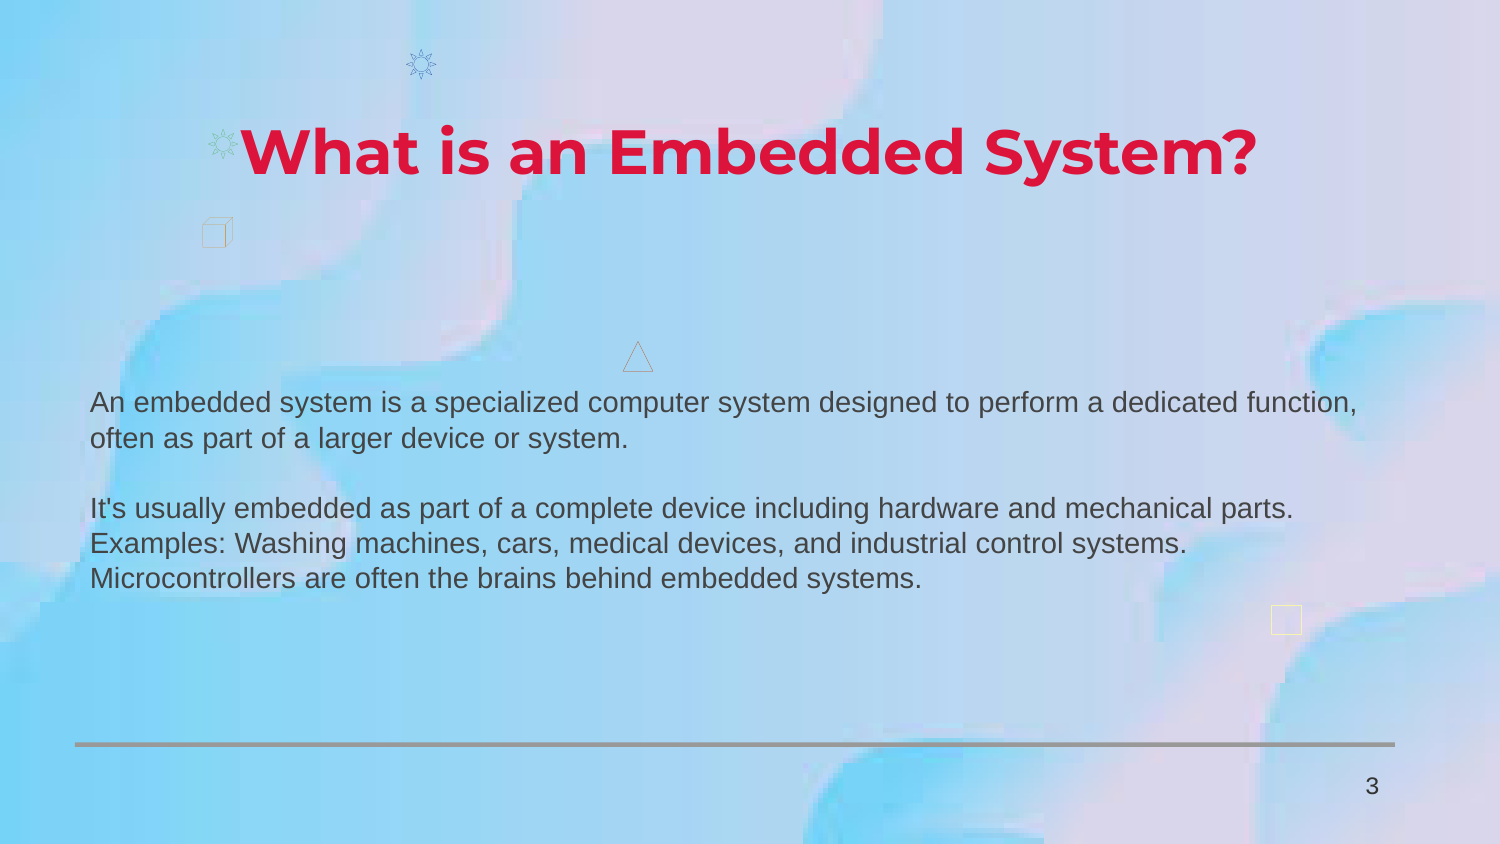

What is an Embedded System?

An embedded system is a specialized computer system designed to perform a dedicated function, often as part of a larger device or system.

It's usually embedded as part of a complete device including hardware and mechanical parts.
Examples: Washing machines, cars, medical devices, and industrial control systems.
Microcontrollers are often the brains behind embedded systems.

3